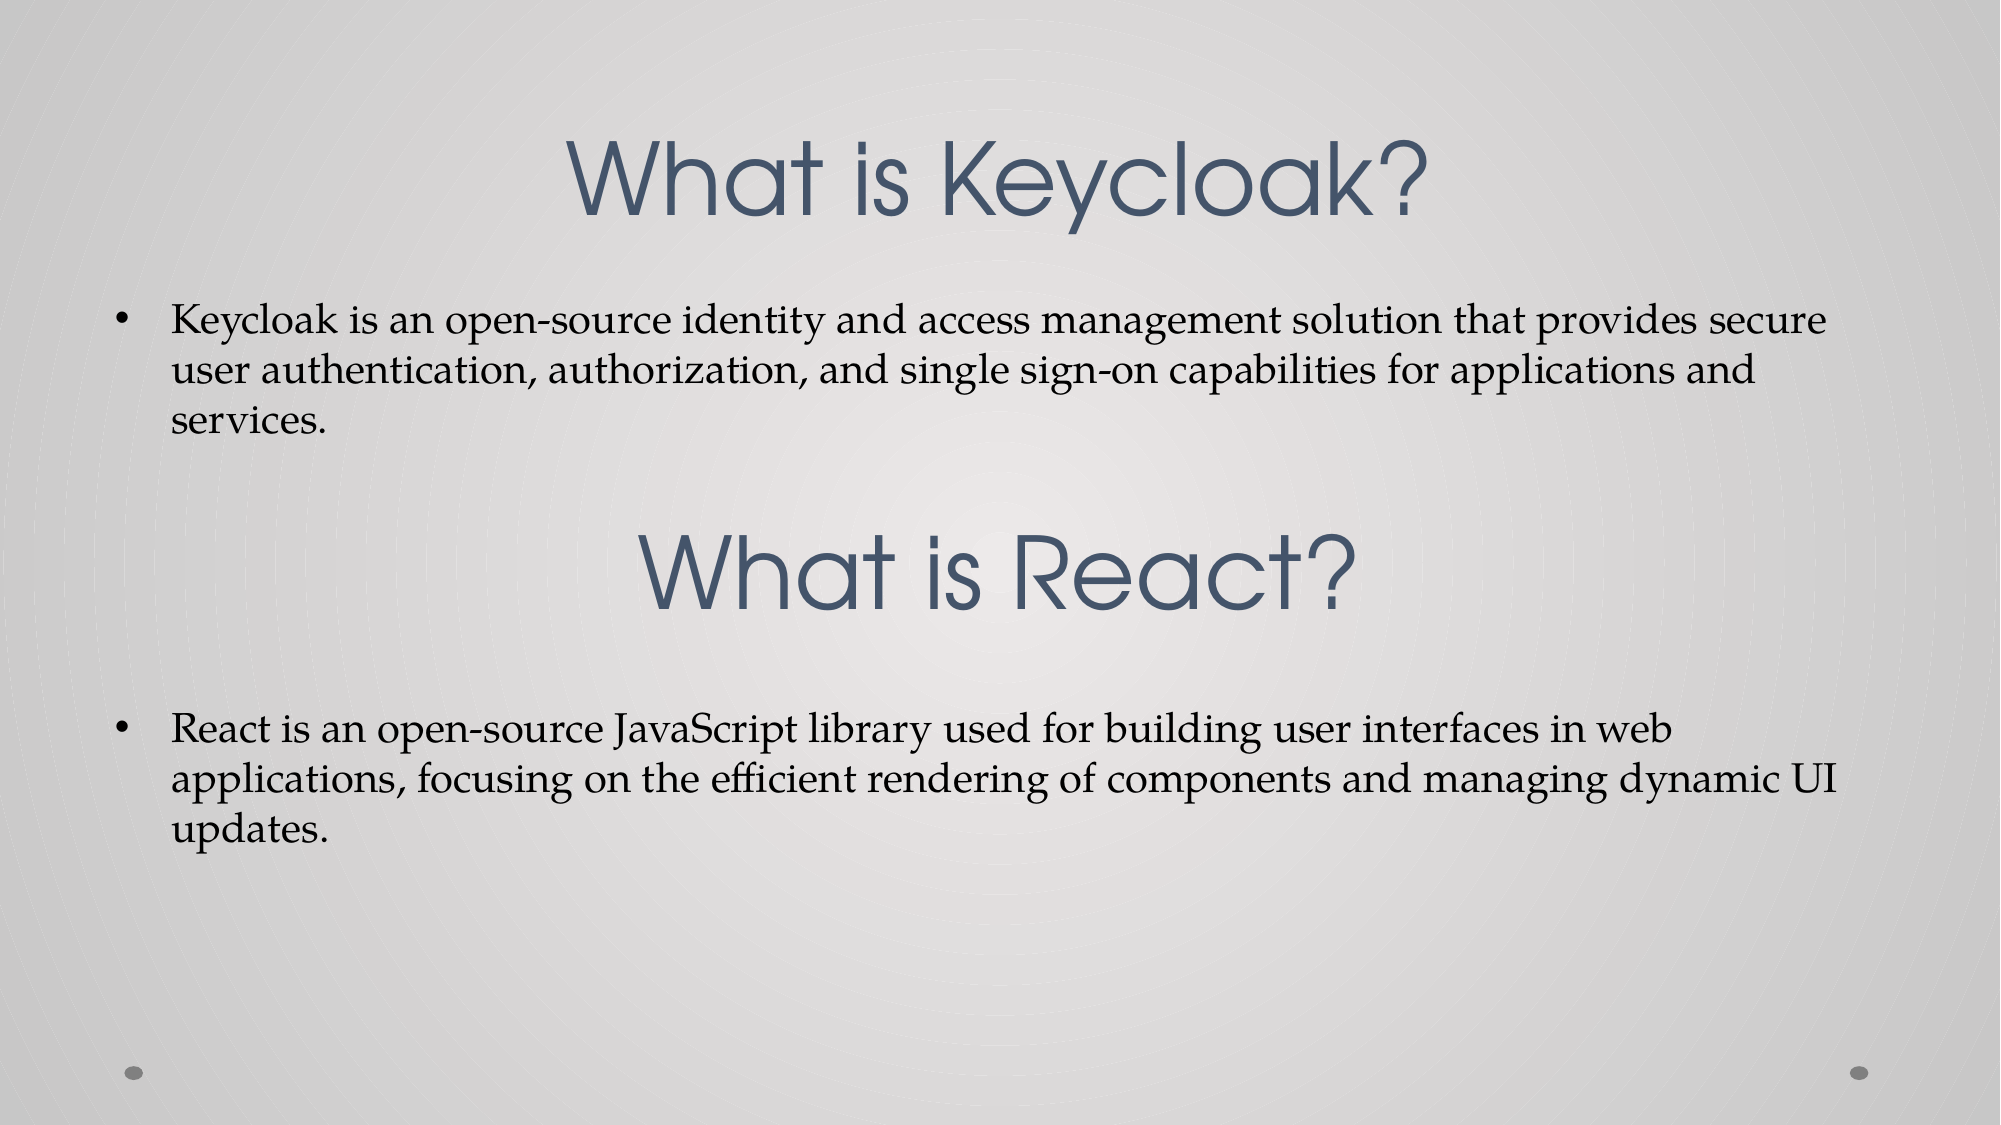

# What is Keycloak?
Keycloak is an open-source identity and access management solution that provides secure user authentication, authorization, and single sign-on capabilities for applications and services.
What is React?
React is an open-source JavaScript library used for building user interfaces in web applications, focusing on the efficient rendering of components and managing dynamic UI updates.